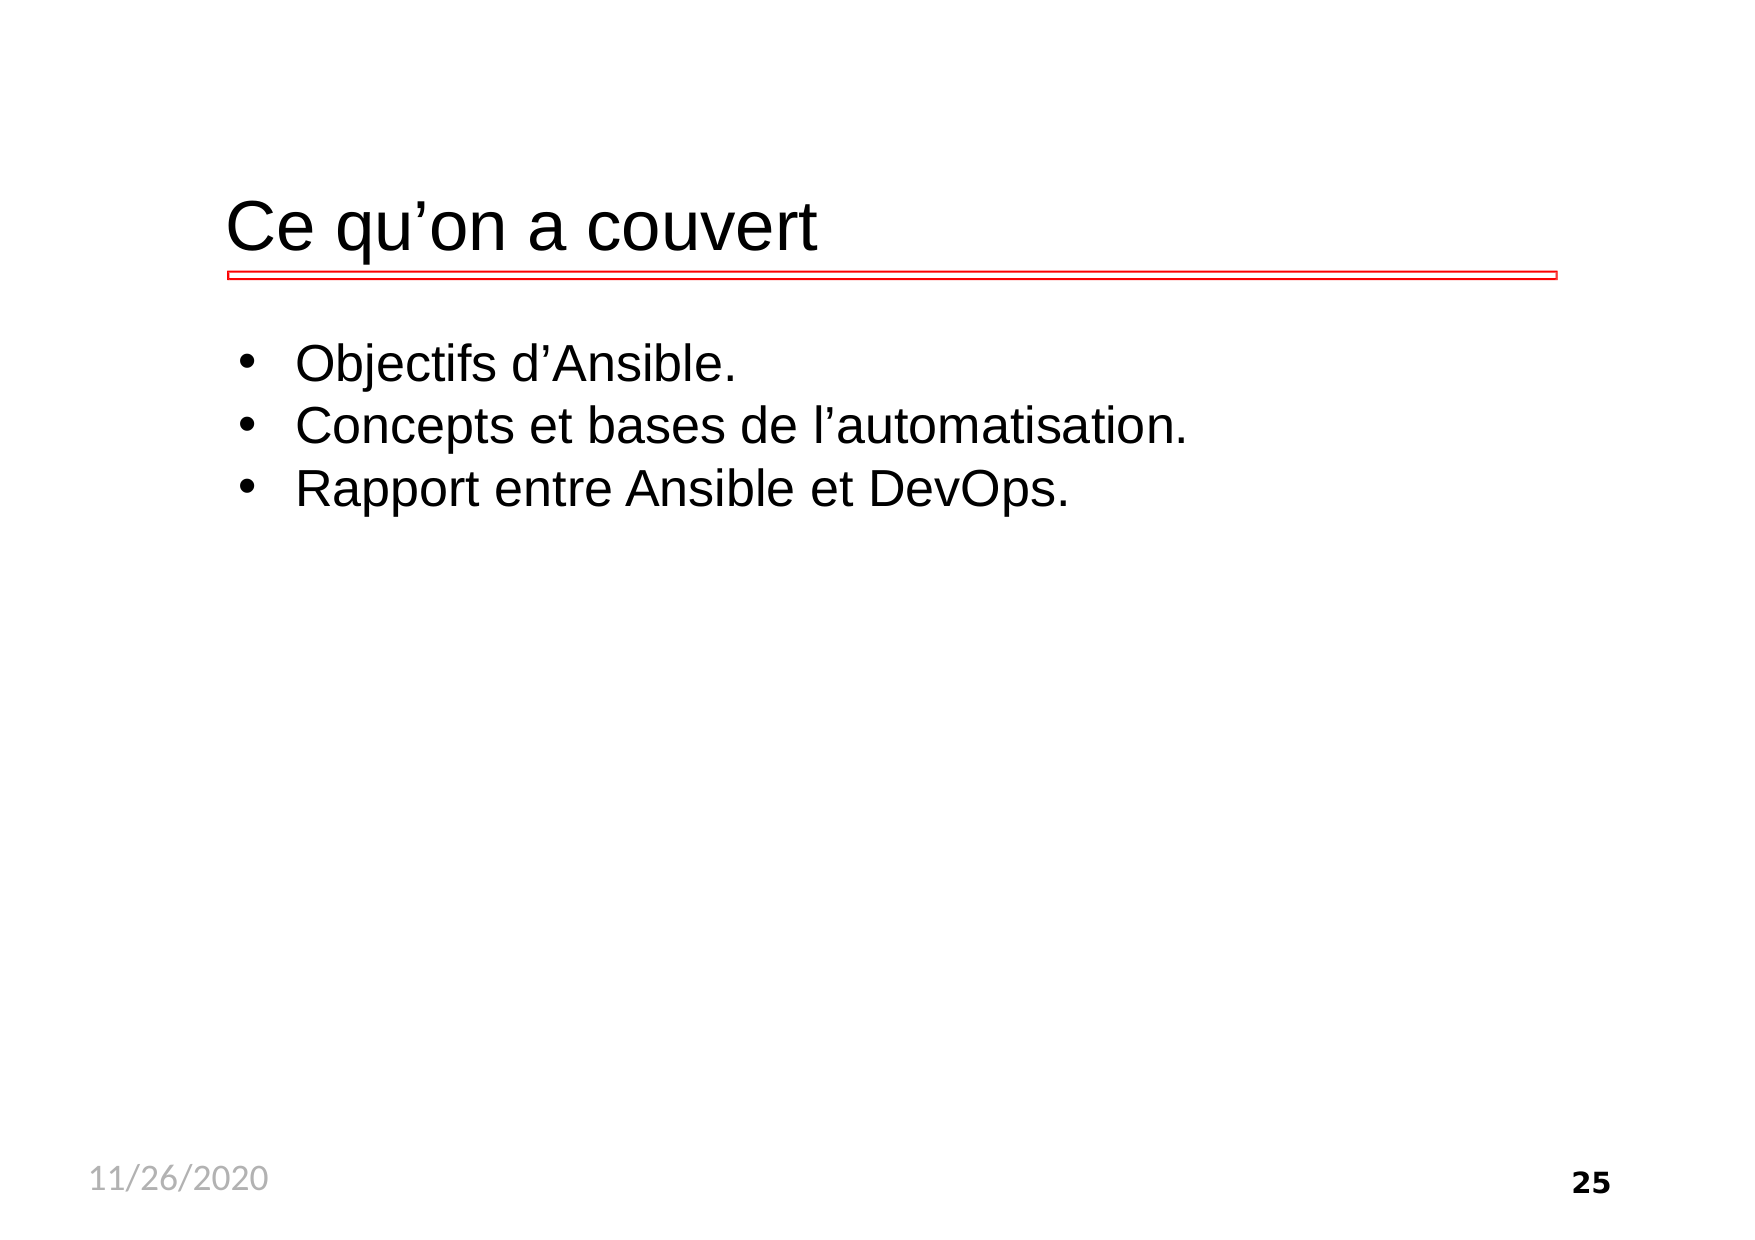

# Ce qu’on a couvert
Objectifs d’Ansible.
Concepts et bases de l’automatisation.
Rapport entre Ansible et DevOps.
11/26/2020
25